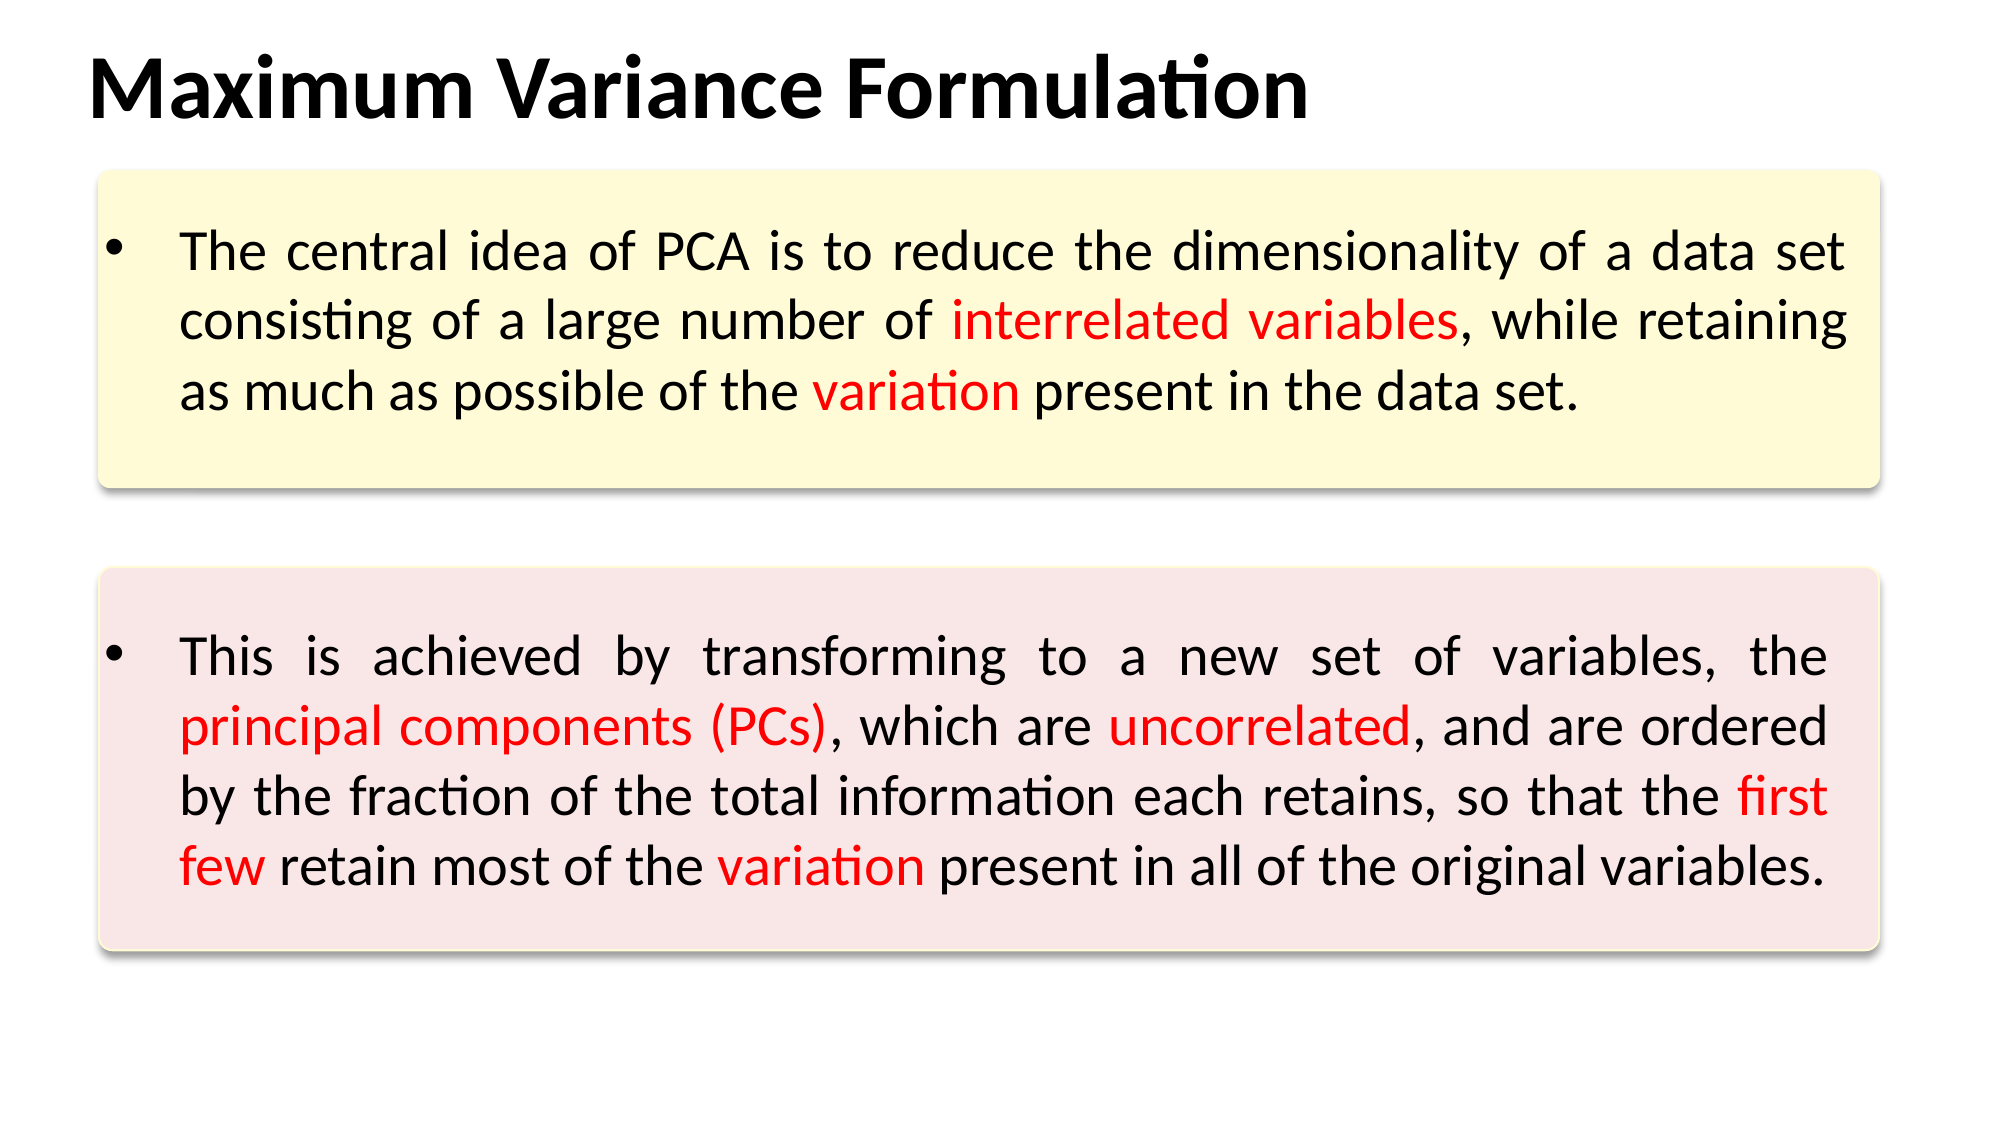

Maximum Variance Formulation

The central idea of PCA is to reduce the dimensionality of a data set consisting of a large number of interrelated variables, while retaining as much as possible of the variation present in the data set.

This is achieved by transforming to a new set of variables, the principal components (PCs), which are uncorrelated, and are ordered by the fraction of the total information each retains, so that the first few retain most of the variation present in all of the original variables.